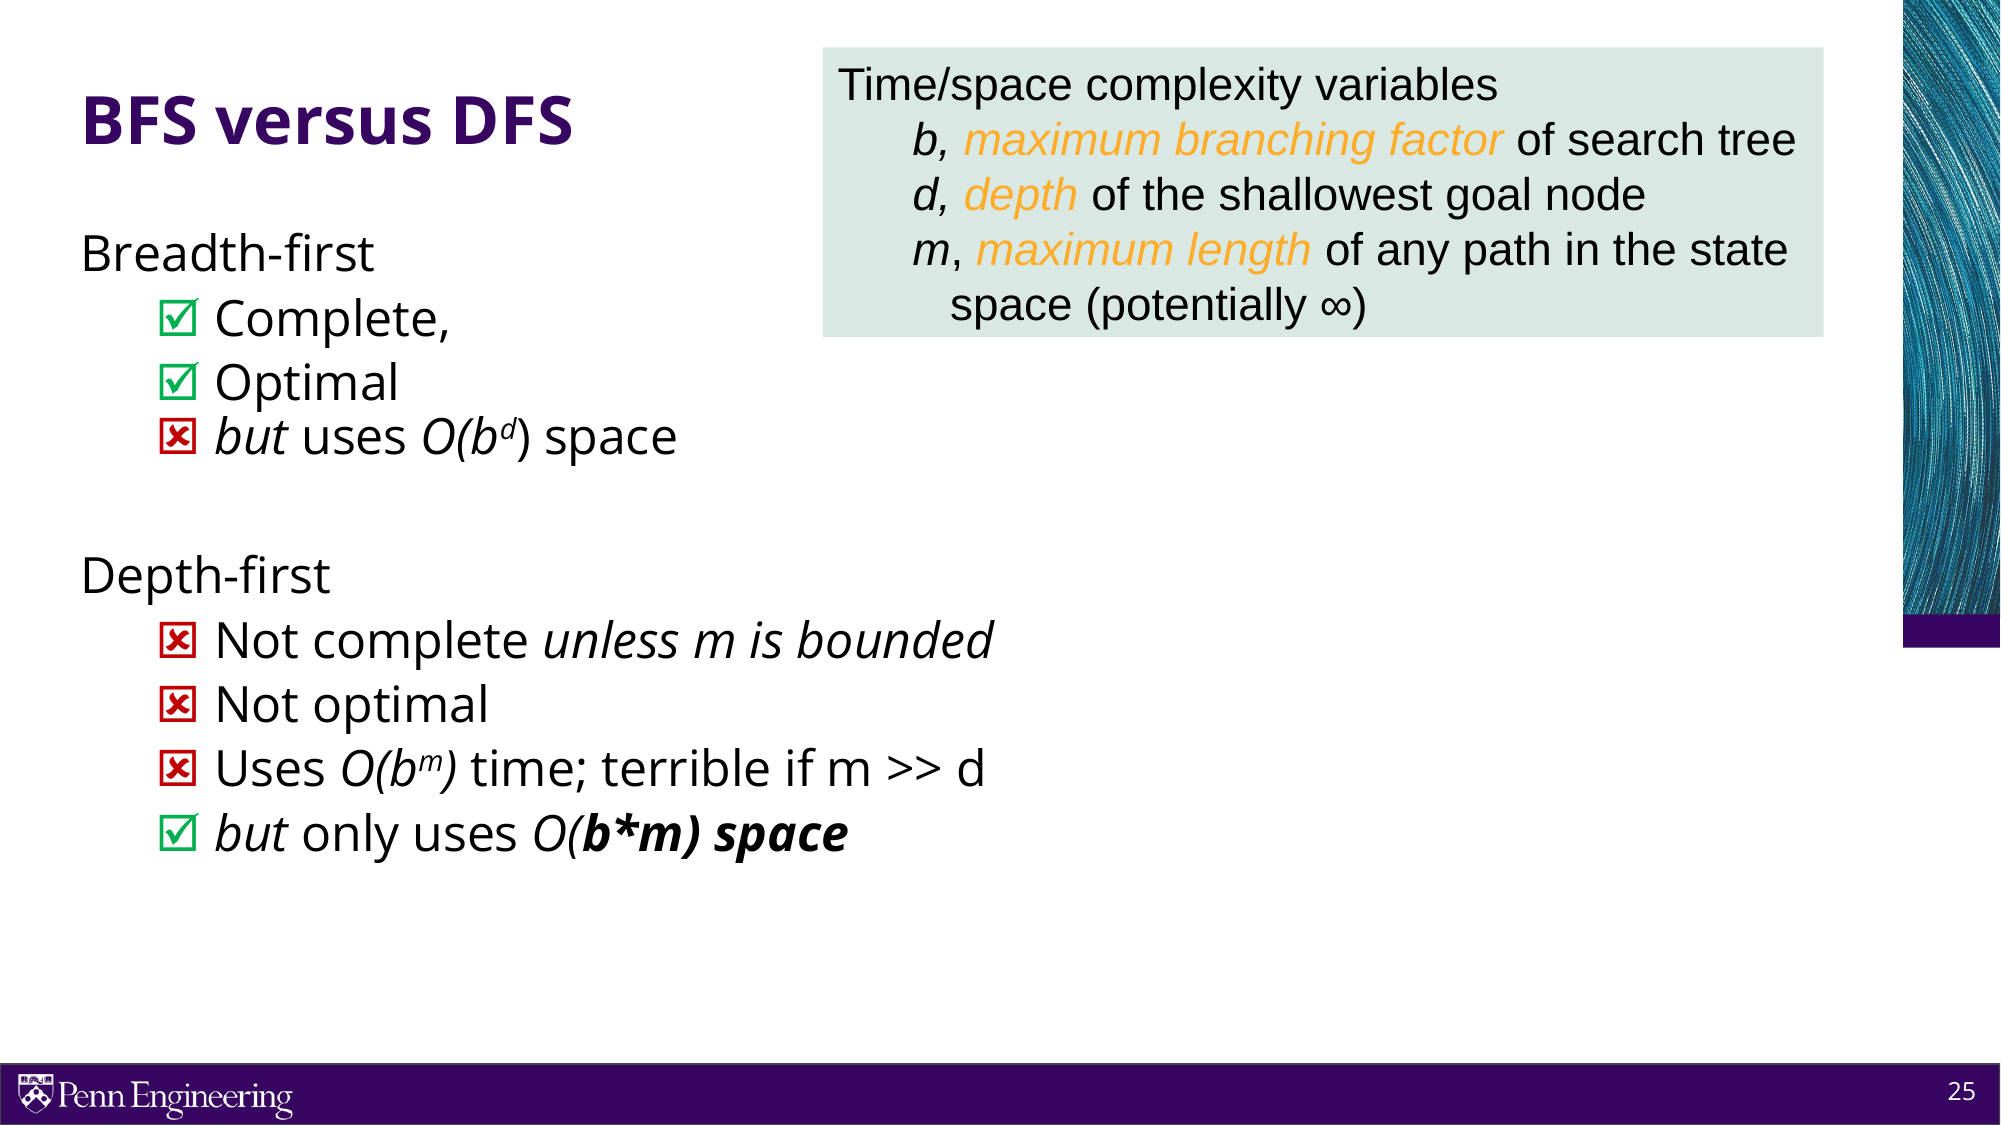

Time/space complexity variables
b, maximum branching factor of search tree
d, depth of the shallowest goal node
m, maximum length of any path in the state space (potentially ∞)
# BFS versus DFS
Breadth-first
🗹 Complete,
🗹 Optimal
🗷 but uses O(bd) space

Depth-first
🗷 Not complete unless m is bounded
🗷 Not optimal
🗷 Uses O(bm) time; terrible if m >> d
🗹 but only uses O(b*m) space

25